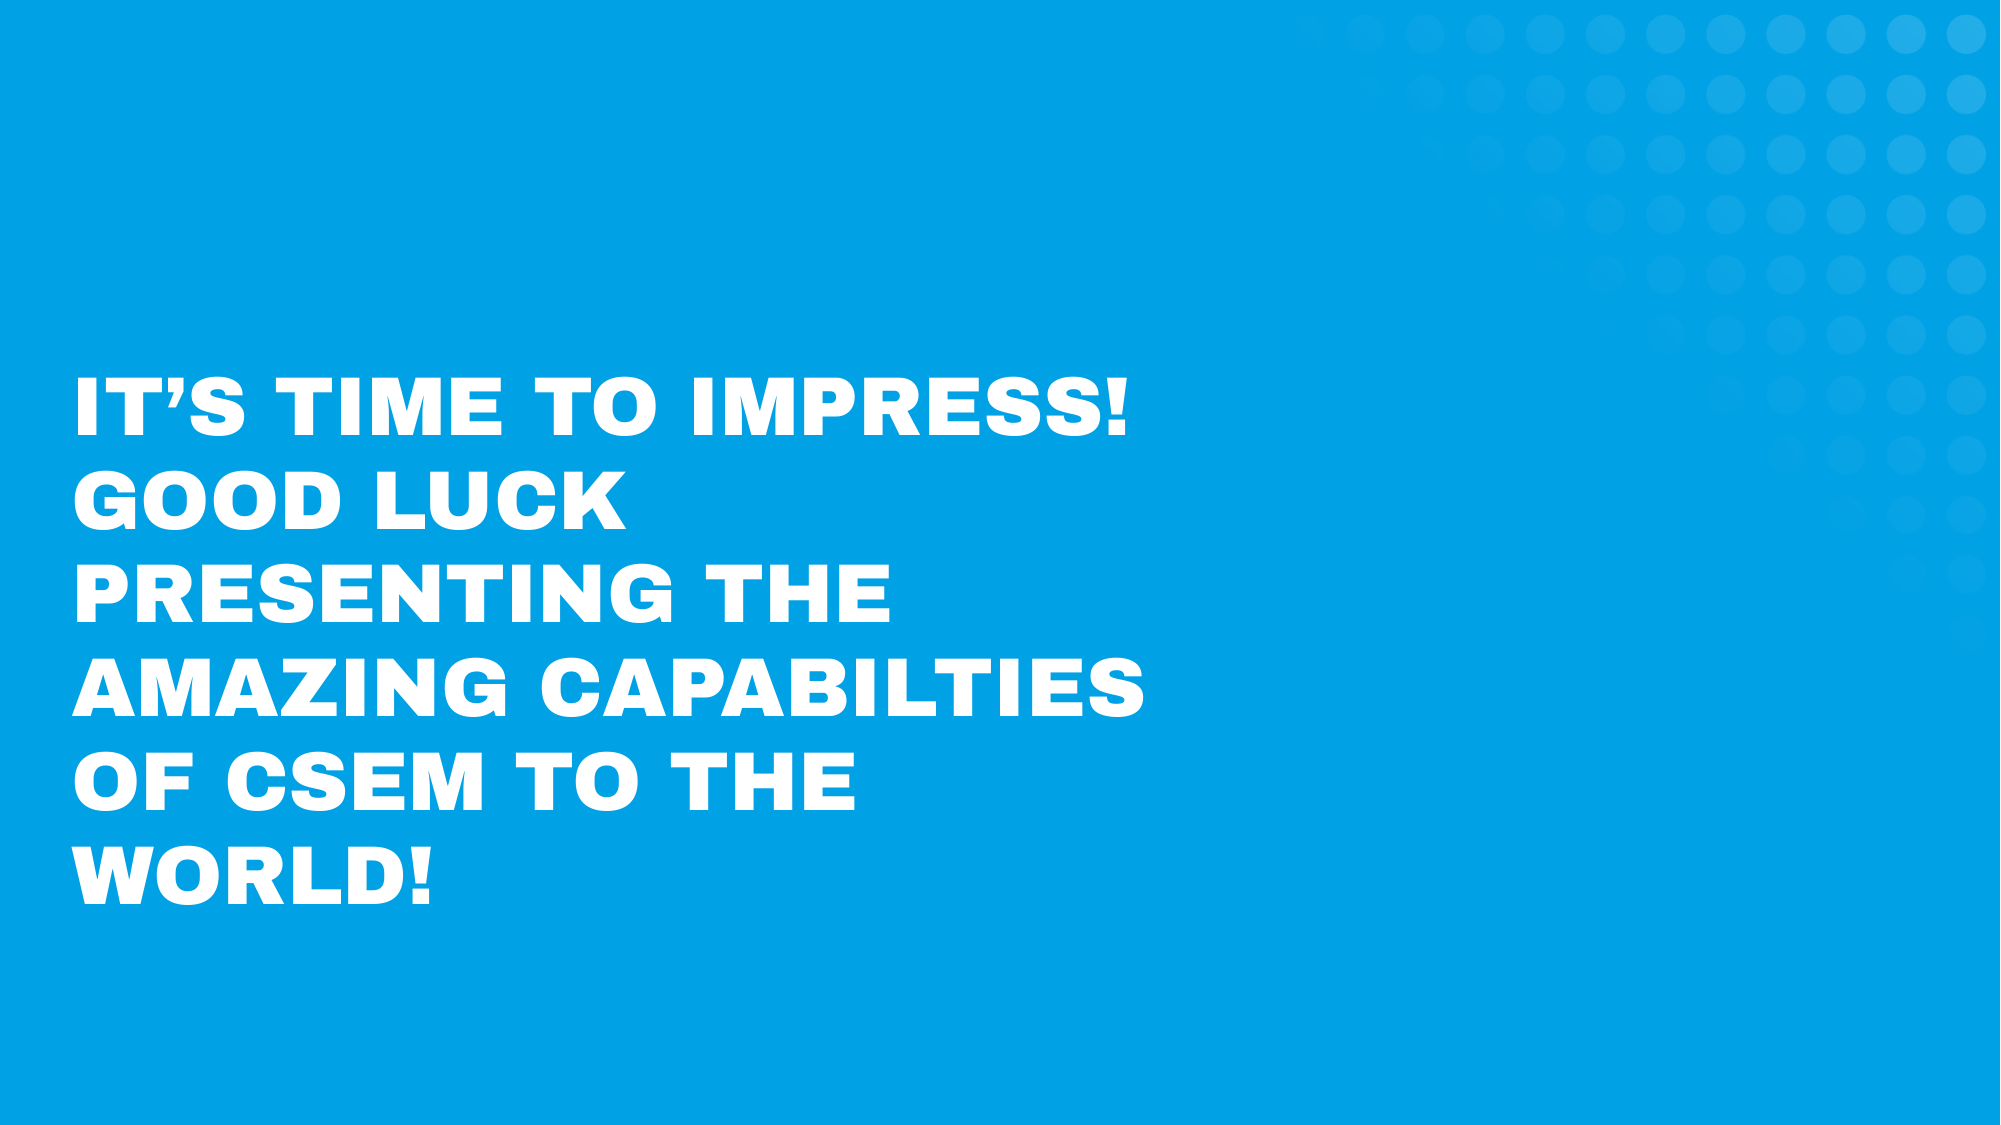

IT’S TIME TO IMPRESS! GOOD LUCK PRESENTING THE AMAZING CAPABILTIES OF CSEM TO THE WORLD!